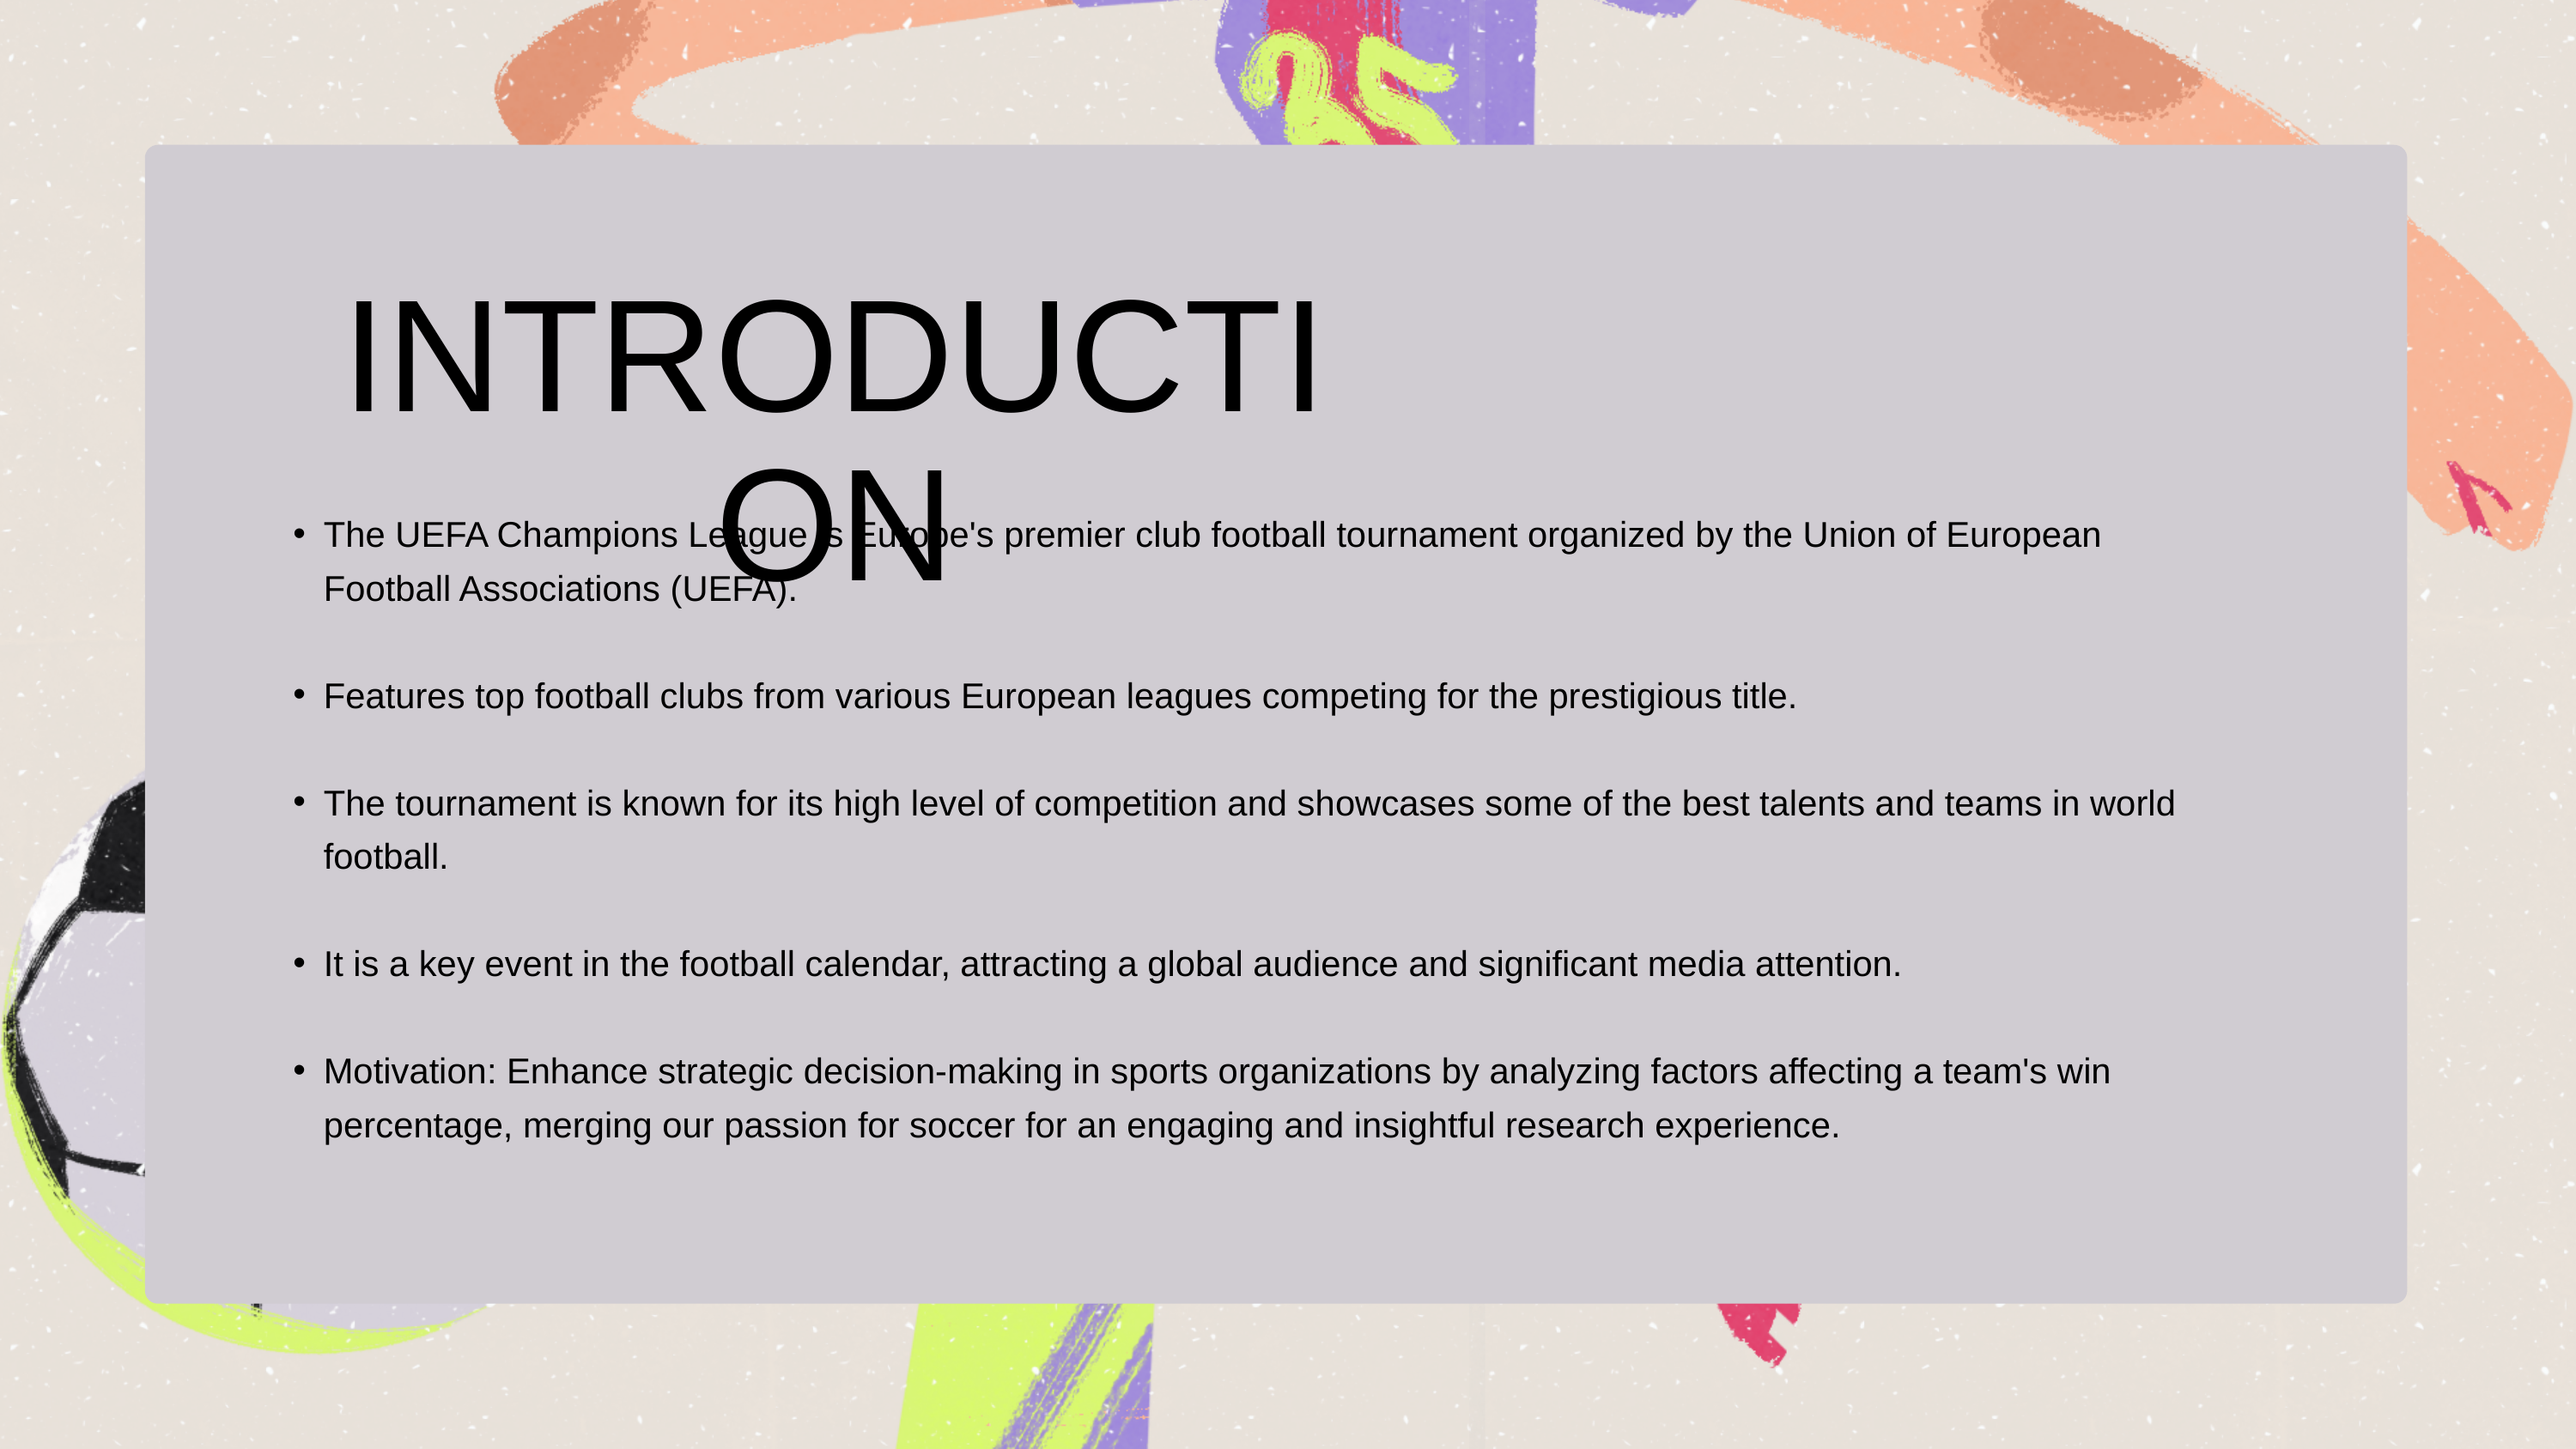

INTRODUCTION
The UEFA Champions League is Europe's premier club football tournament organized by the Union of European Football Associations (UEFA).

Features top football clubs from various European leagues competing for the prestigious title.

The tournament is known for its high level of competition and showcases some of the best talents and teams in world football.

It is a key event in the football calendar, attracting a global audience and significant media attention.

Motivation: Enhance strategic decision-making in sports organizations by analyzing factors affecting a team's win percentage, merging our passion for soccer for an engaging and insightful research experience.